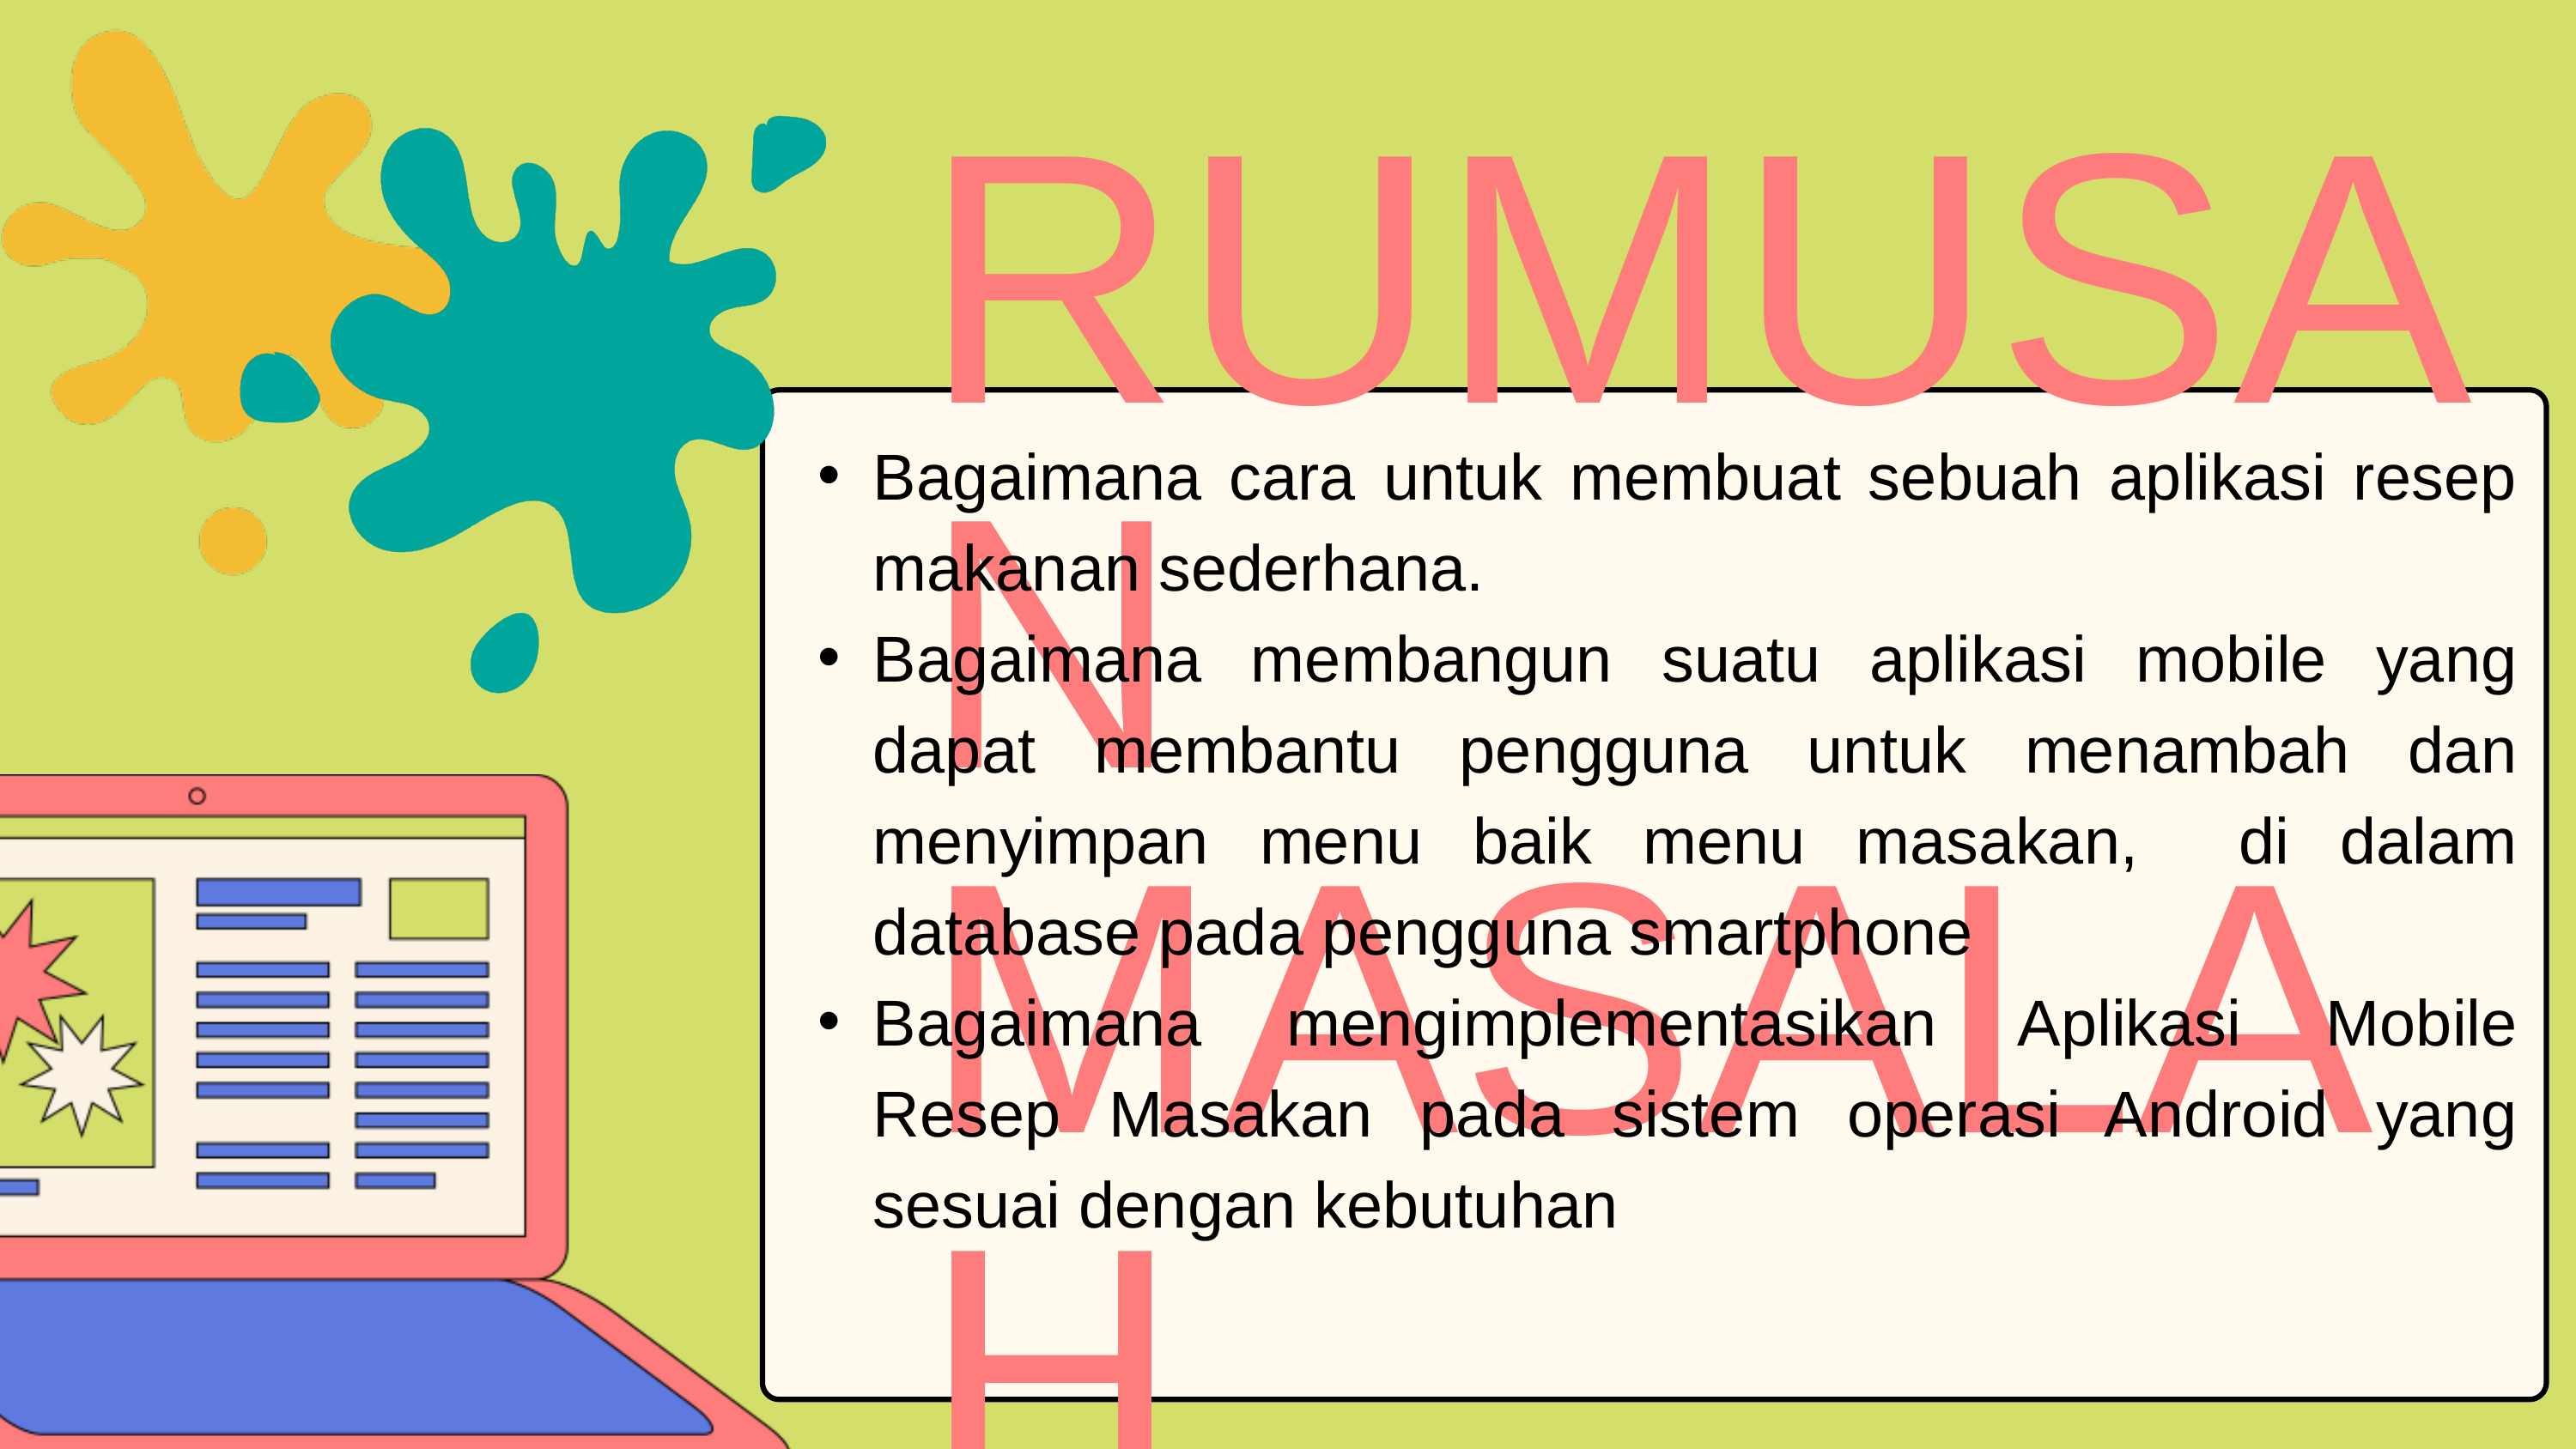

RUMUSAN MASALAH

Bagaimana cara untuk membuat sebuah aplikasi resep makanan sederhana.
Bagaimana membangun suatu aplikasi mobile yang dapat membantu pengguna untuk menambah dan menyimpan menu baik menu masakan,  di dalam database pada pengguna smartphone
Bagaimana mengimplementasikan Aplikasi Mobile Resep Masakan pada sistem operasi Android yang sesuai dengan kebutuhan